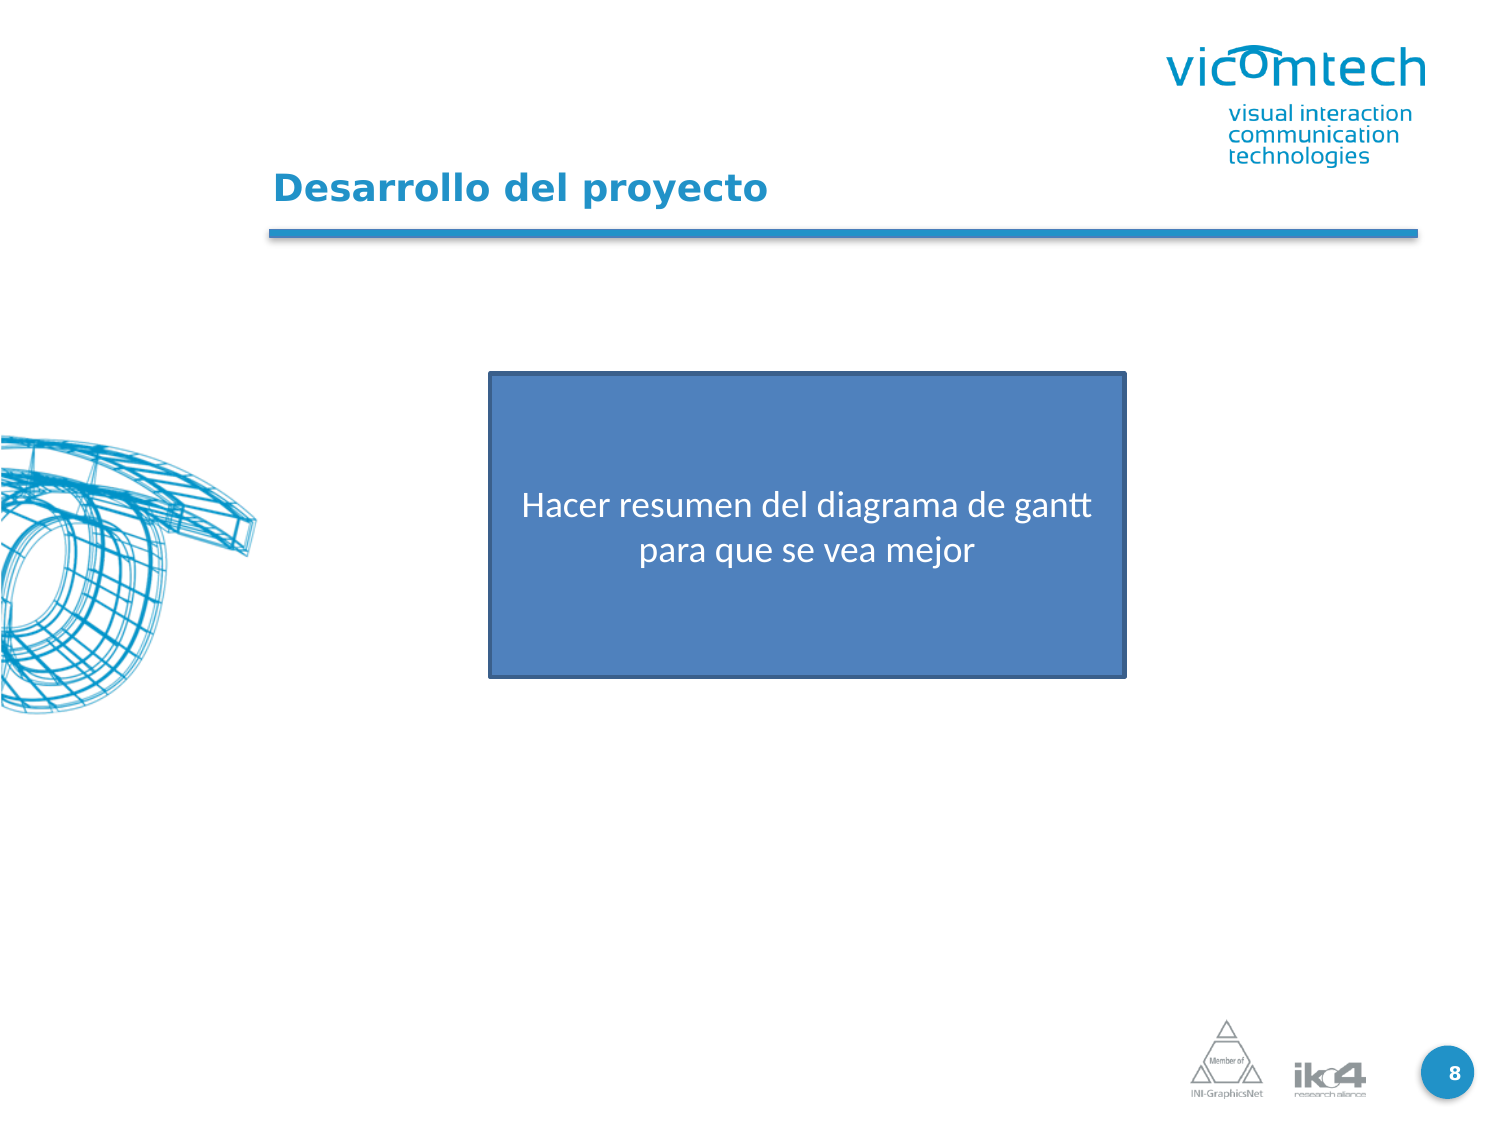

Desarrollo del proyecto
Hacer resumen del diagrama de gantt para que se vea mejor
8